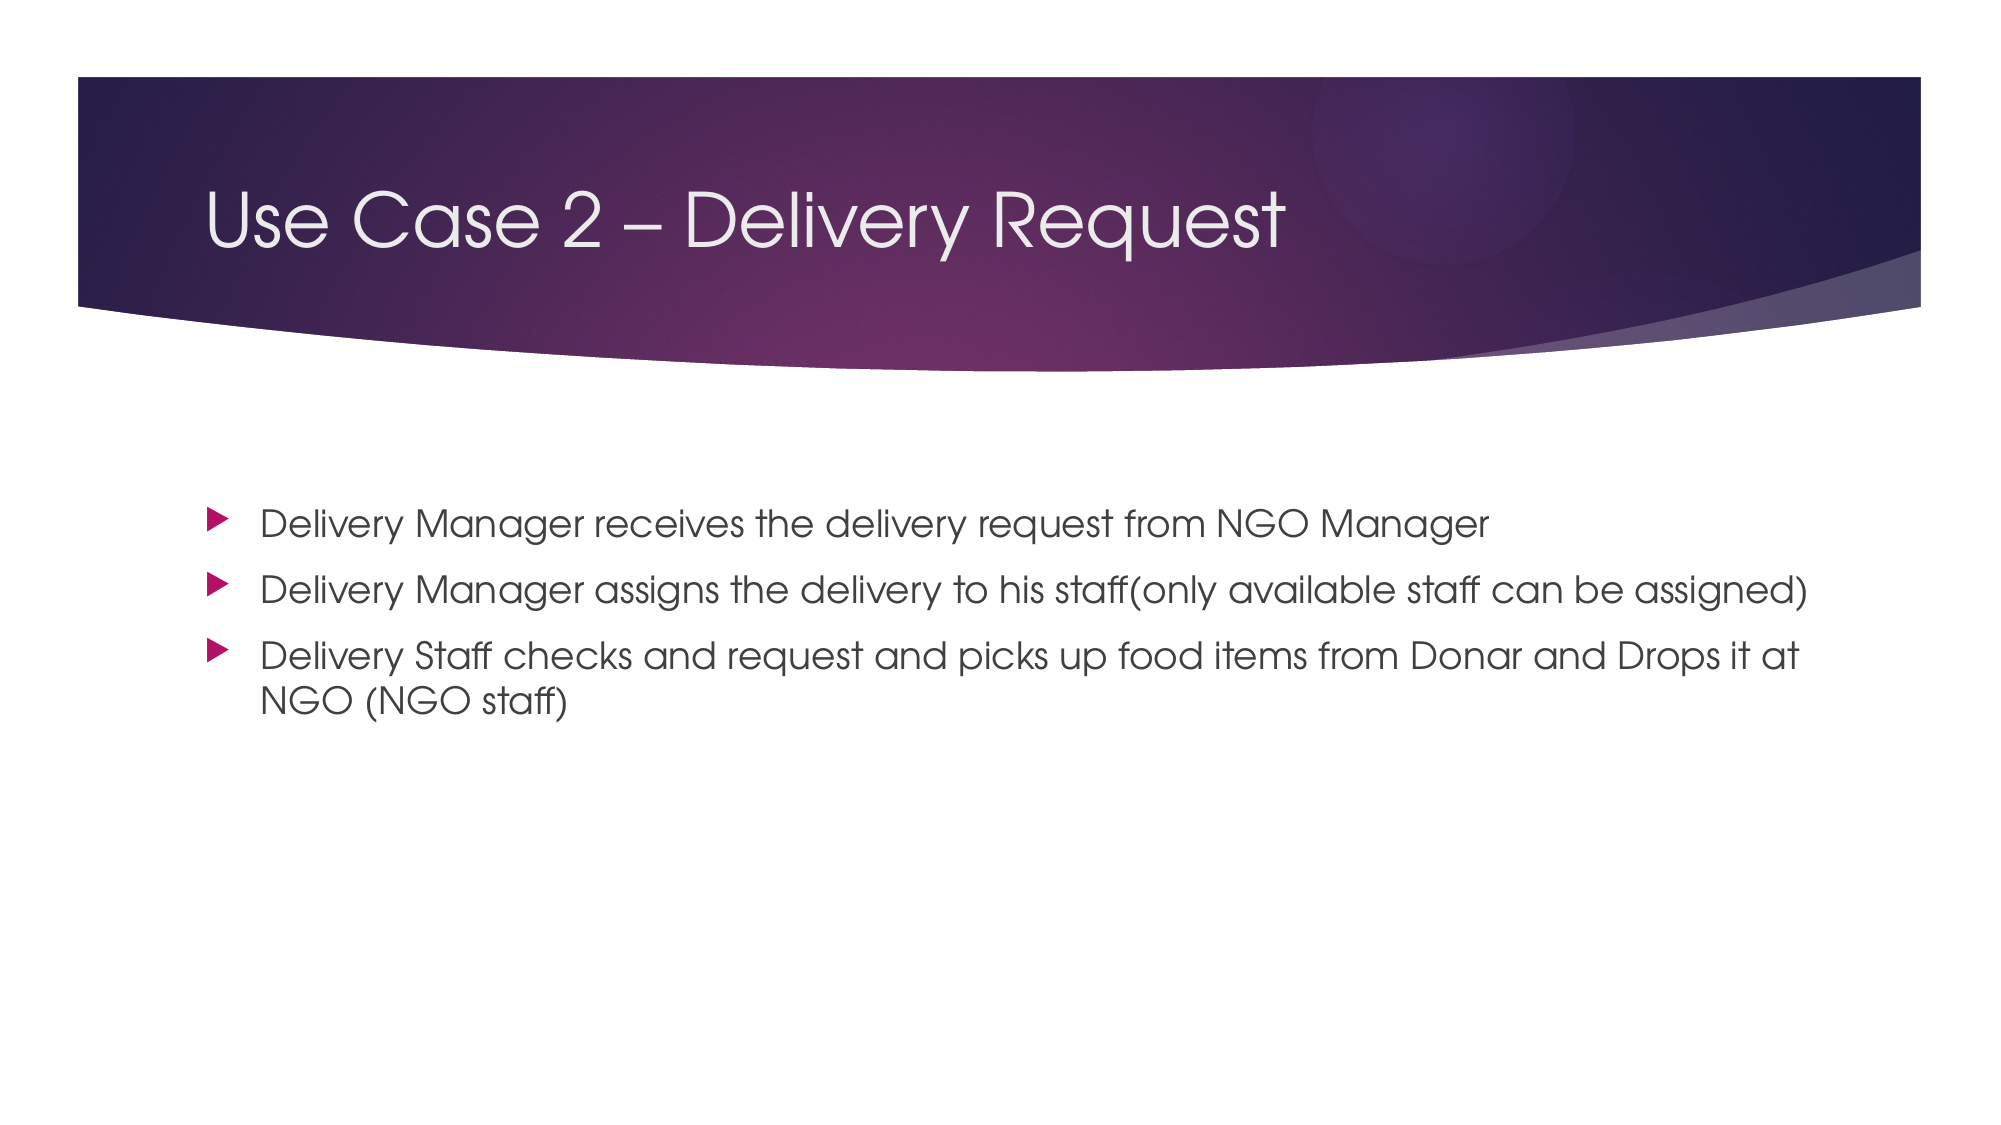

# Use Case 2 – Delivery Request

Delivery Manager receives the delivery request from NGO Manager
Delivery Manager assigns the delivery to his staff(only available staff can be assigned)
Delivery Staff checks and request and picks up food items from Donar and Drops it at NGO (NGO staff)